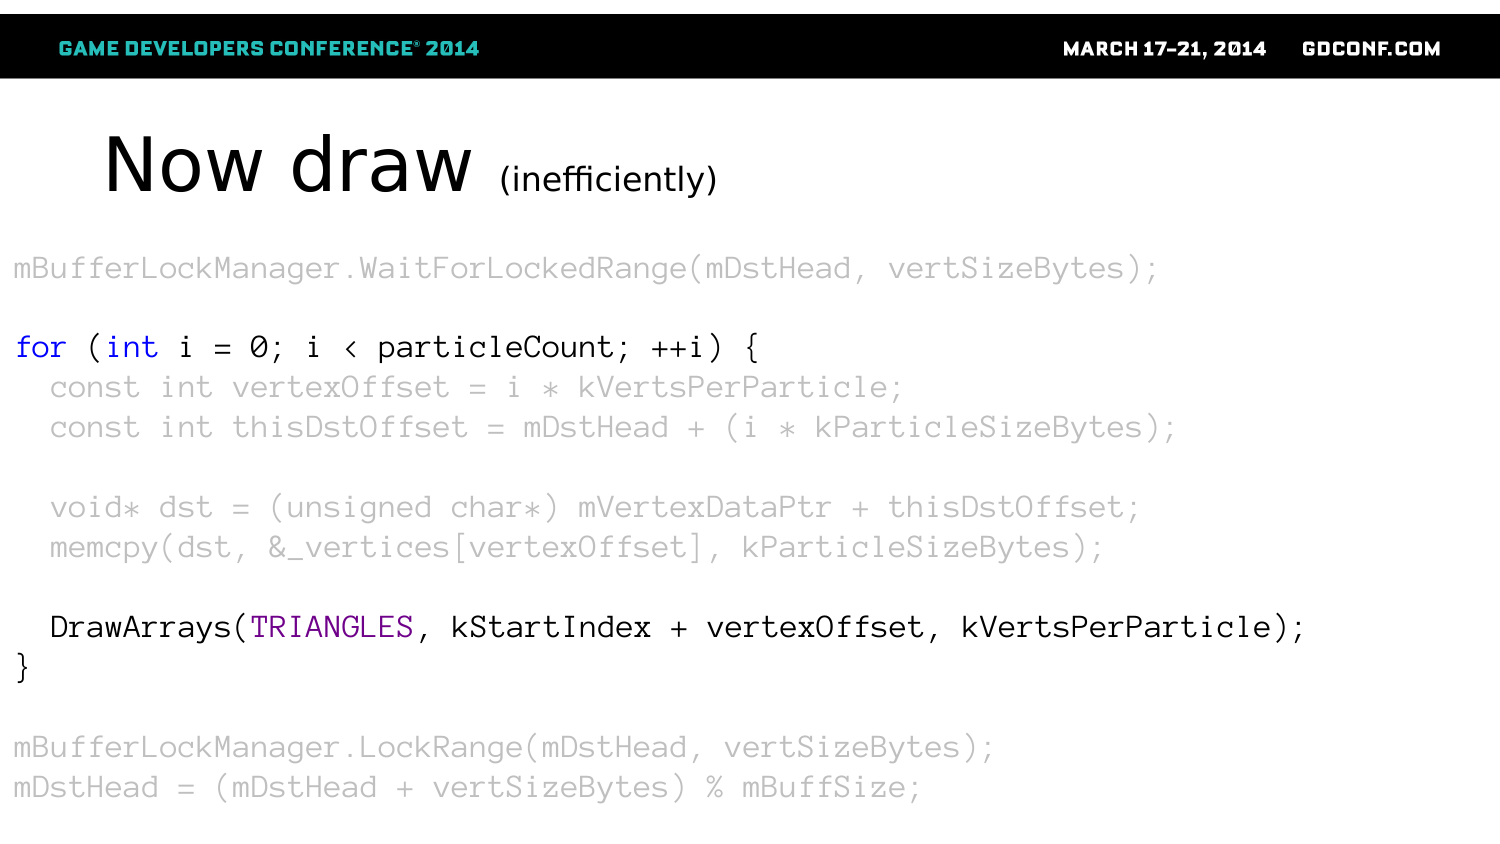

# Now draw (inefficiently)
mBufferLockManager.WaitForLockedRange(mDstHead, vertSizeBytes);

for (int i = 0; i < particleCount; ++i) {
  const int vertexOffset = i * kVertsPerParticle;
  const int thisDstOffset = mDstHead + (i * kParticleSizeBytes);

  void* dst = (unsigned char*) mVertexDataPtr + thisDstOffset;
  memcpy(dst, &_vertices[vertexOffset], kParticleSizeBytes);

  DrawArrays(TRIANGLES, kStartIndex + vertexOffset, kVertsPerParticle);
}

mBufferLockManager.LockRange(mDstHead, vertSizeBytes);
mDstHead = (mDstHead + vertSizeBytes) % mBuffSize;